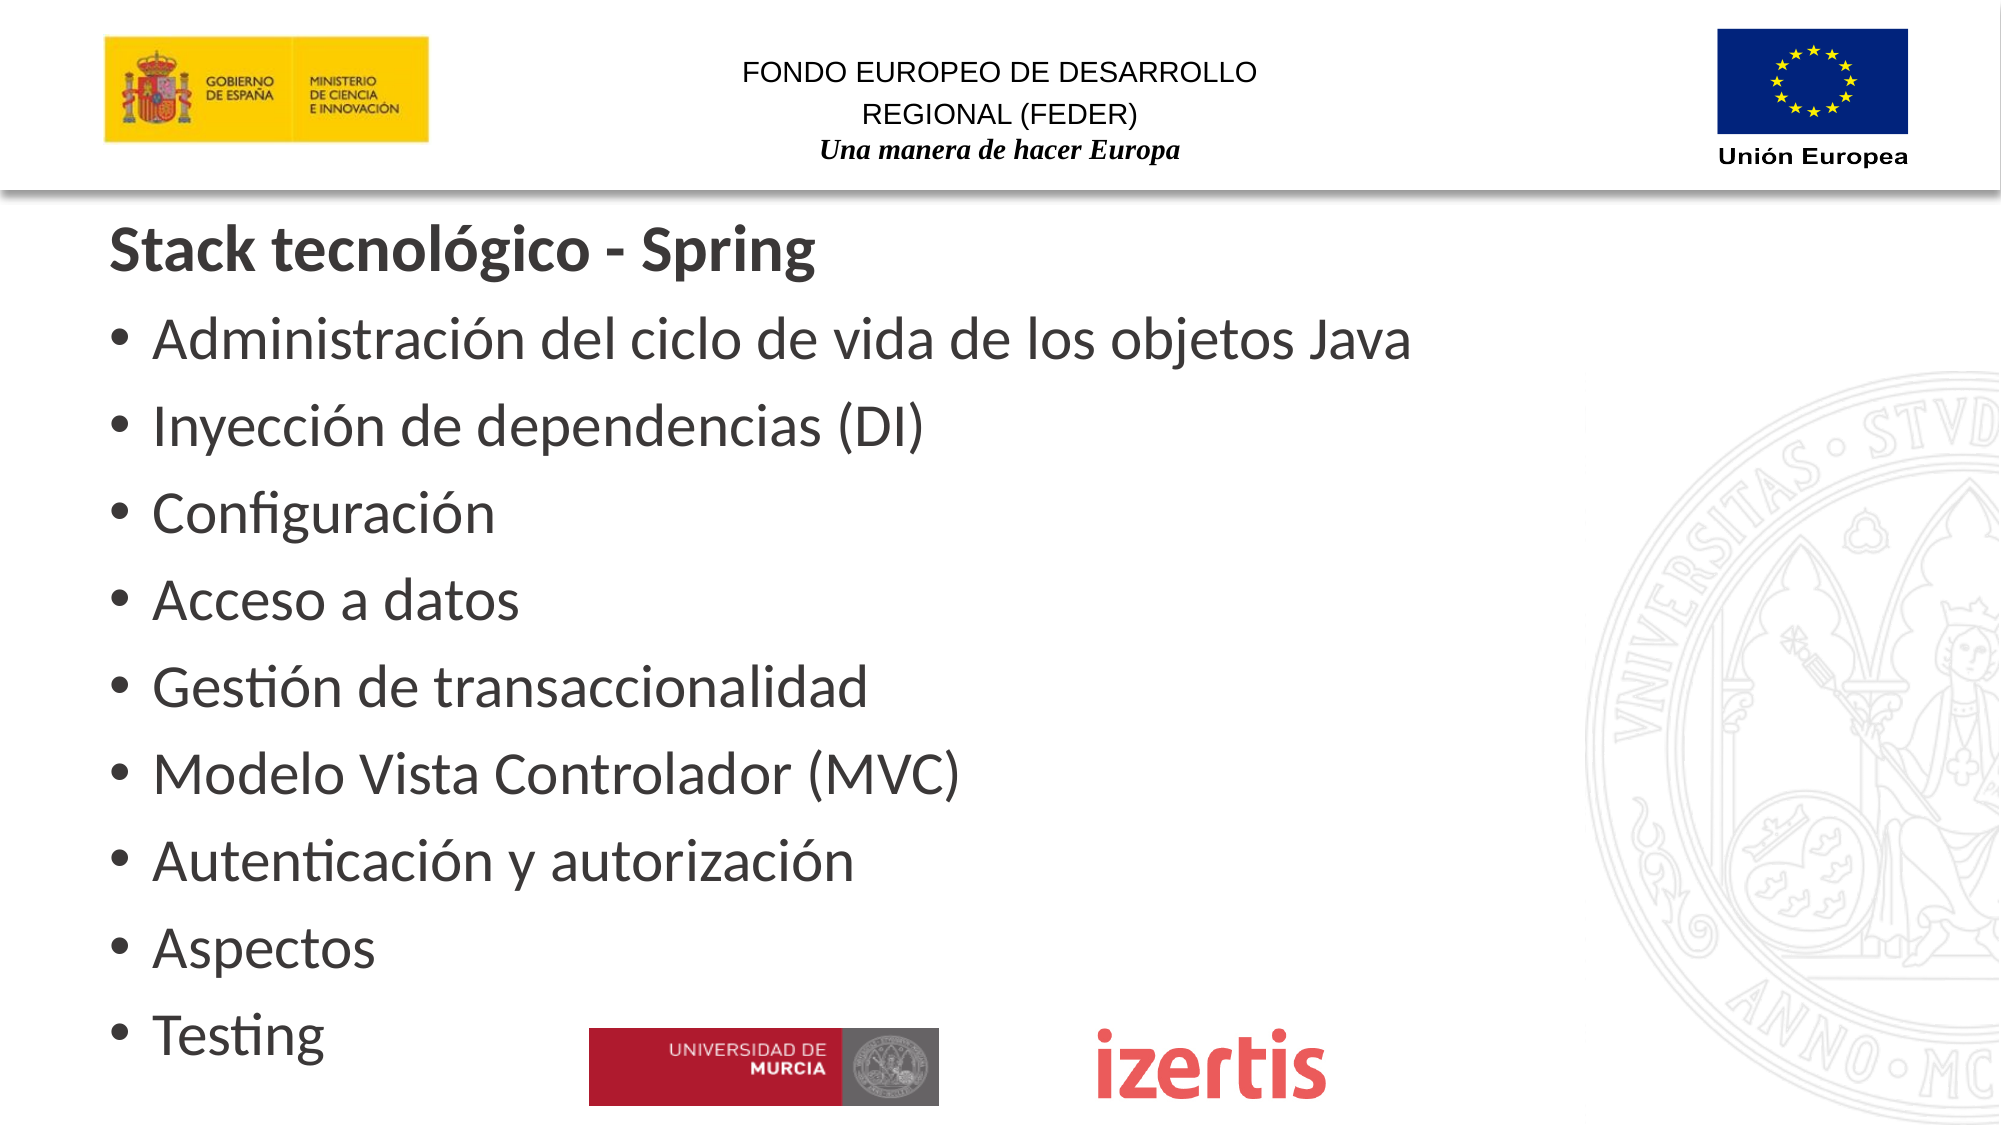

Stack tecnológico - Spring
Administración del ciclo de vida de los objetos Java
Inyección de dependencias (DI)
Configuración
Acceso a datos
Gestión de transaccionalidad
Modelo Vista Controlador (MVC)
Autenticación y autorización
Aspectos
Testing